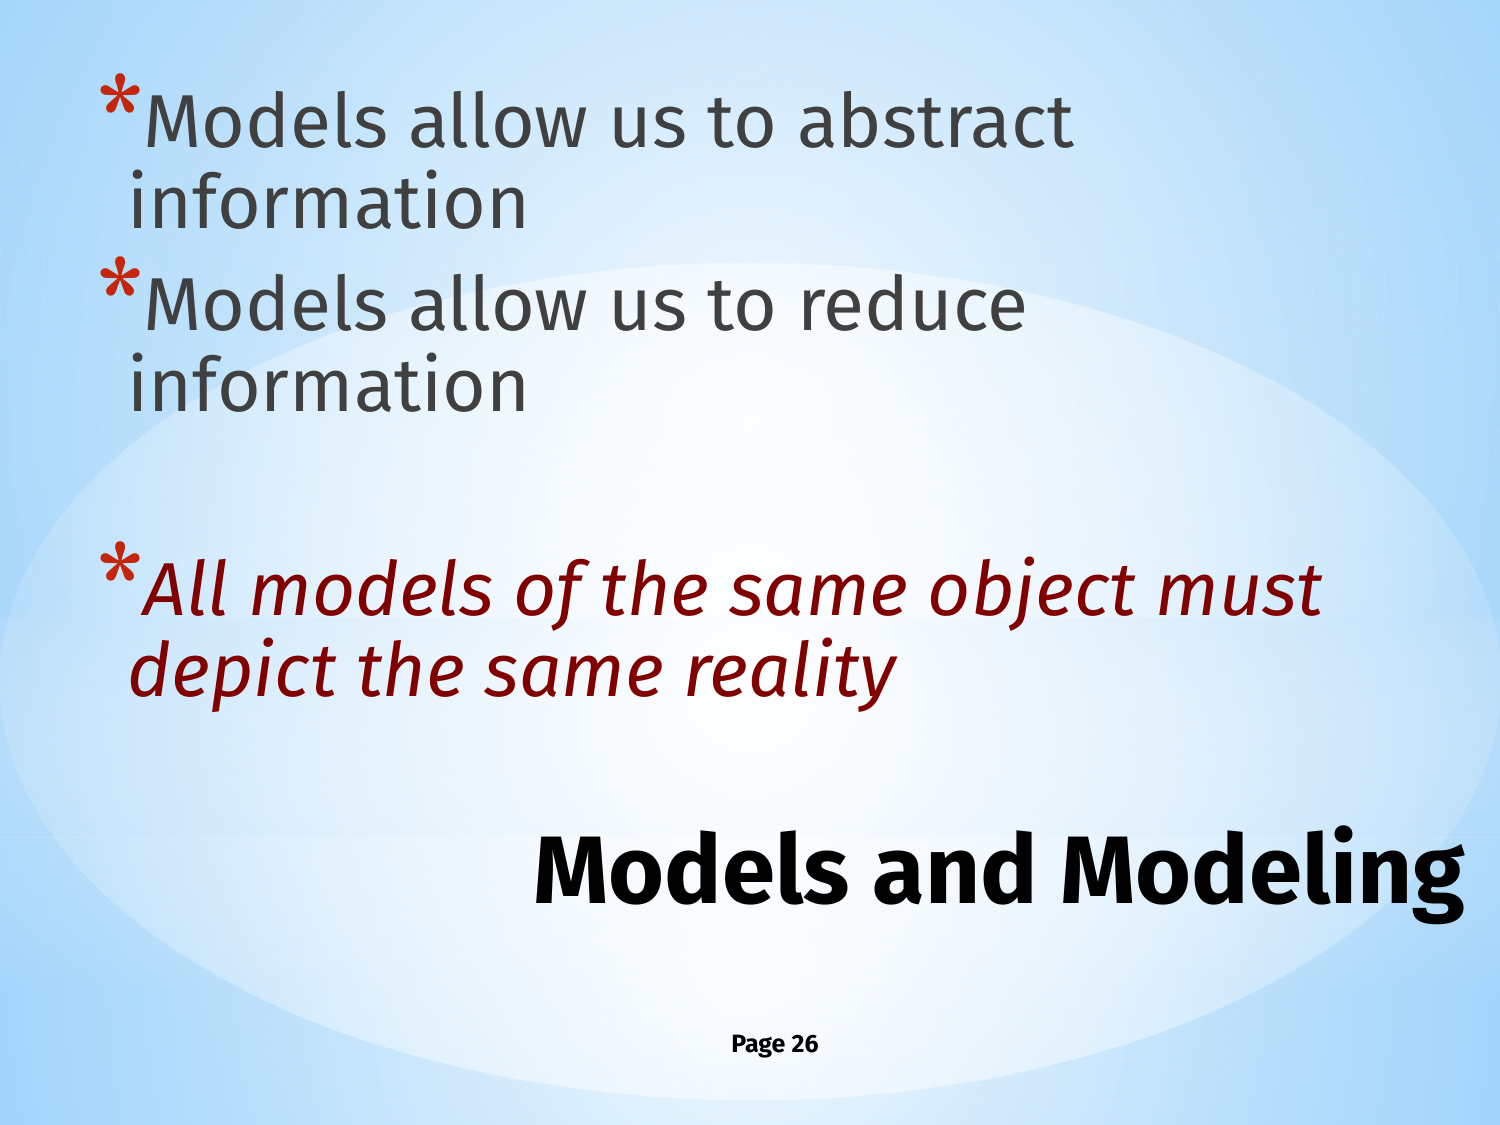

Models allow us to abstract information
Models allow us to reduce information

All models of the same object must depict the same reality

# Models and Modeling
Page 26